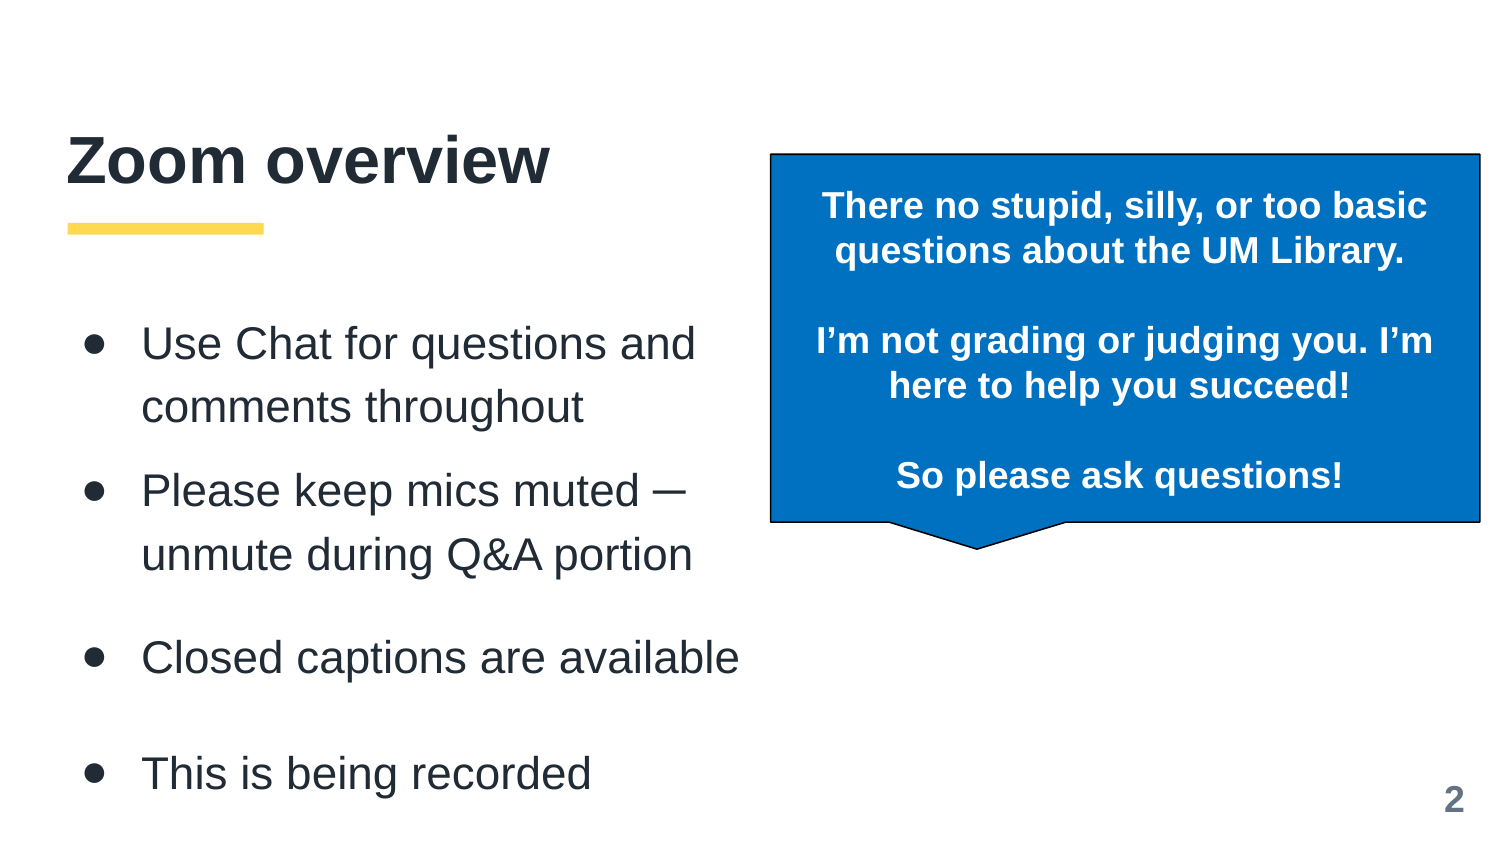

# Zoom overview
There no stupid, silly, or too basic questions about the UM Library.

I’m not grading or judging you. I’m here to help you succeed!

So please ask questions!
Use Chat for questions and comments throughout
Please keep mics muted ─  unmute during Q&A portion
Closed captions are available
This is being recorded
2